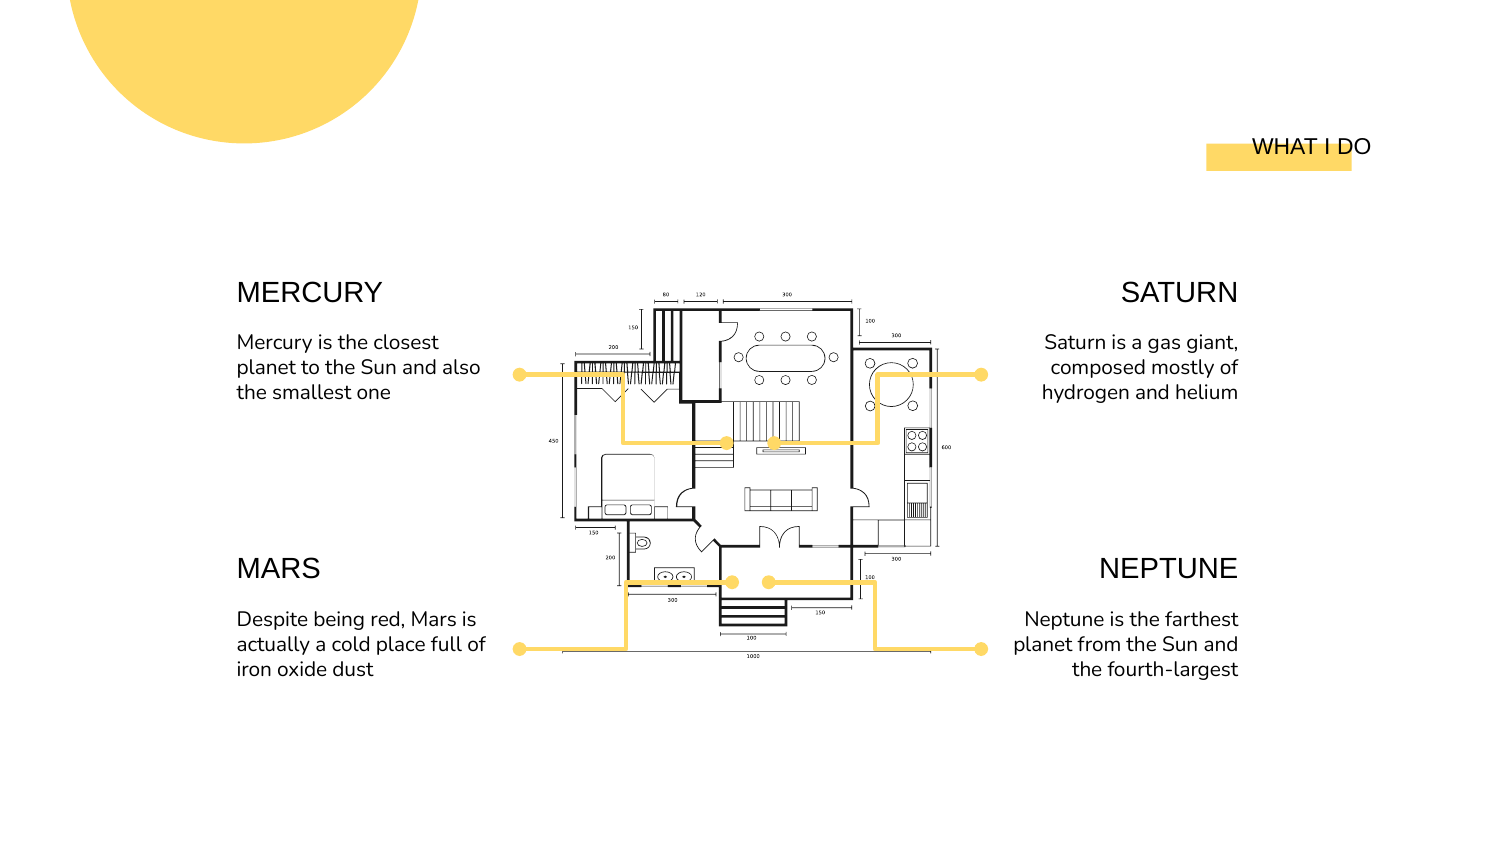

WHAT I DO

# MERCURY
SATURN

Mercury is the closest
planet to the Sun and also the smallest one
Saturn is a gas giant, composed mostly of hydrogen and helium
MARS
NEPTUNE
Despite being red, Mars is actually a cold place full of iron oxide dust
Neptune is the farthest
planet from the Sun and
the fourth-largest